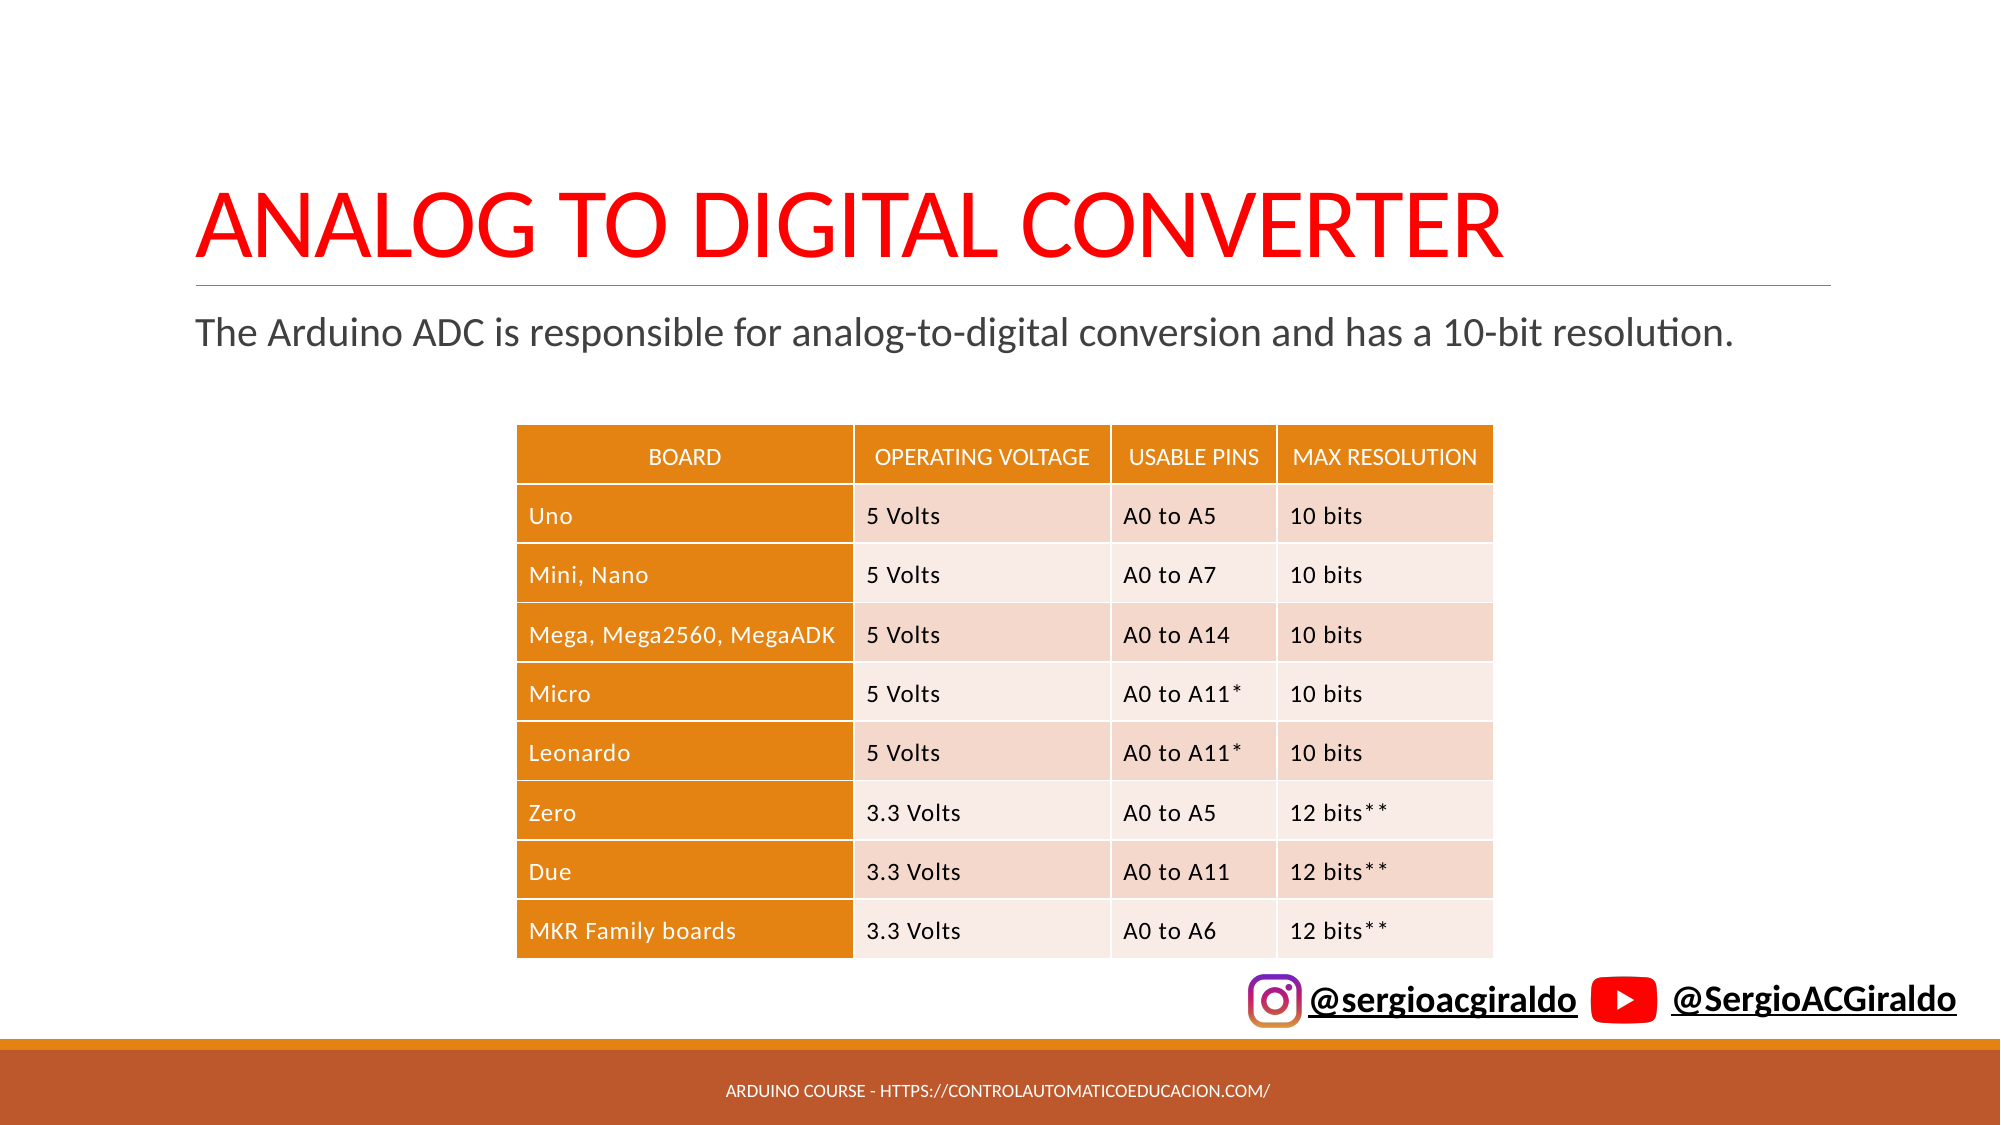

# ANALOG TO DIGITAL CONVERTER
The Arduino ADC is responsible for analog-to-digital conversion and has a 10-bit resolution.
| BOARD | OPERATING VOLTAGE | USABLE PINS | MAX RESOLUTION |
| --- | --- | --- | --- |
| Uno | 5 Volts | A0 to A5 | 10 bits |
| Mini, Nano | 5 Volts | A0 to A7 | 10 bits |
| Mega, Mega2560, MegaADK | 5 Volts | A0 to A14 | 10 bits |
| Micro | 5 Volts | A0 to A11\* | 10 bits |
| Leonardo | 5 Volts | A0 to A11\* | 10 bits |
| Zero | 3.3 Volts | A0 to A5 | 12 bits\*\* |
| Due | 3.3 Volts | A0 to A11 | 12 bits\*\* |
| MKR Family boards | 3.3 Volts | A0 to A6 | 12 bits\*\* |
Arduino Course - https://controlautomaticoeducacion.com/